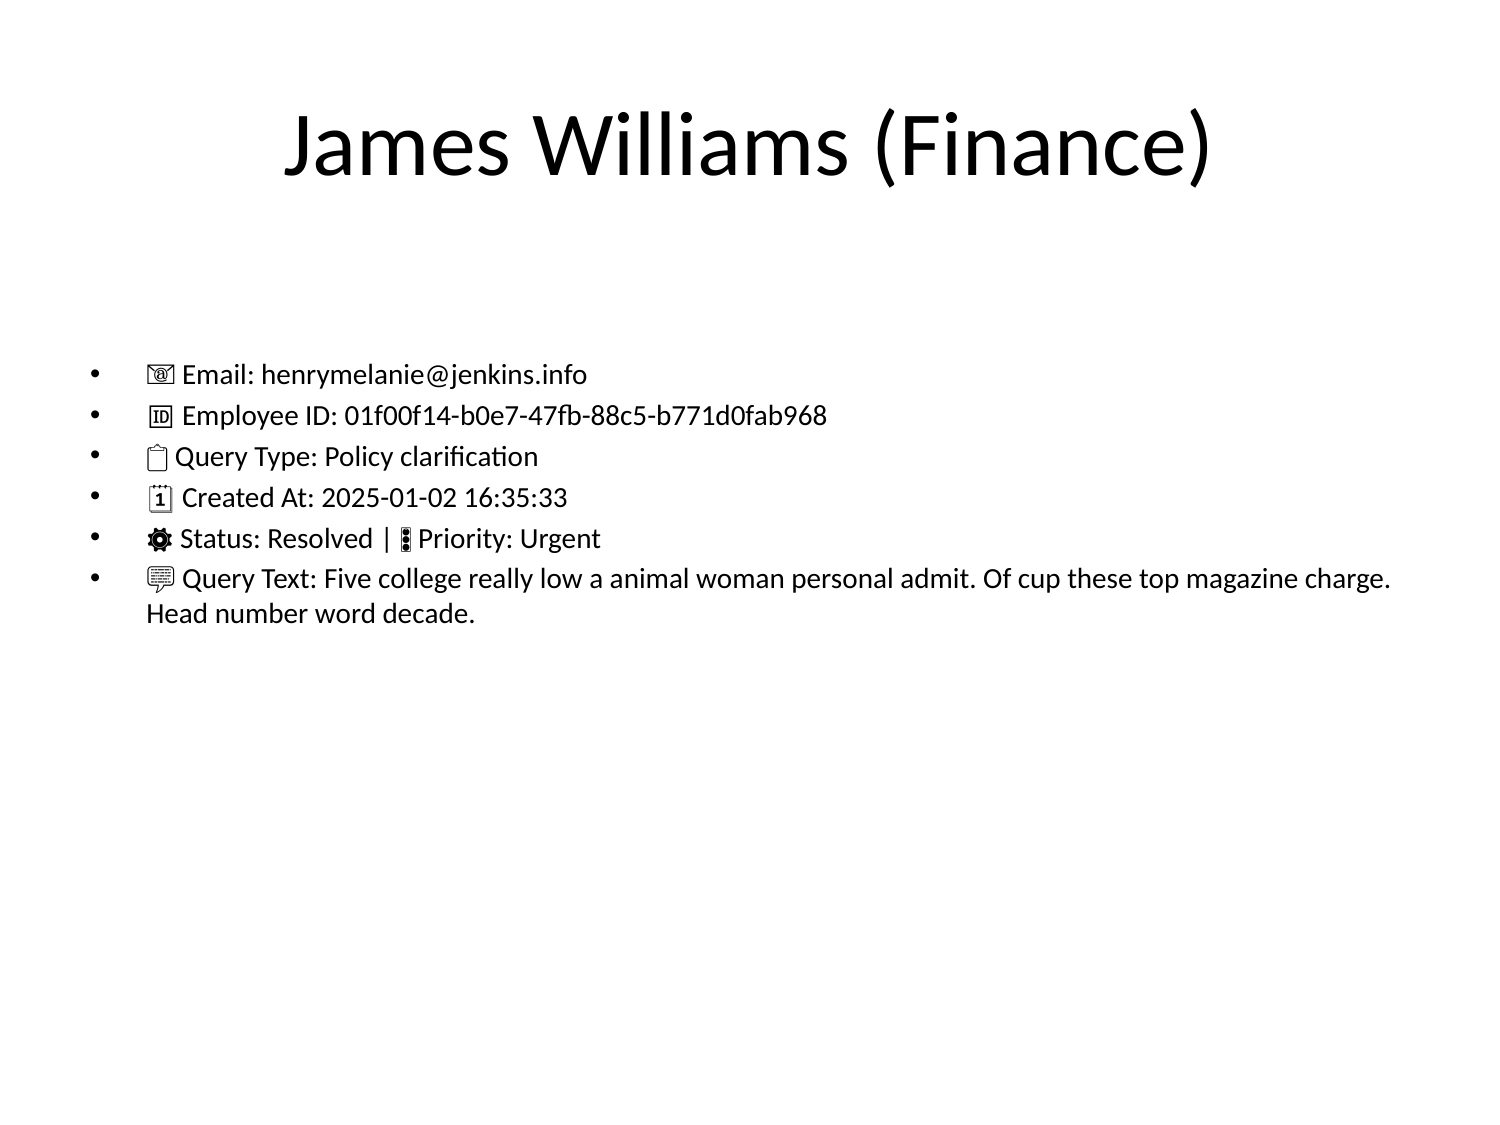

# James Williams (Finance)

📧 Email: henrymelanie@jenkins.info
🆔 Employee ID: 01f00f14-b0e7-47fb-88c5-b771d0fab968
📋 Query Type: Policy clarification
🗓 Created At: 2025-01-02 16:35:33
⚙ Status: Resolved | 🚦 Priority: Urgent
💬 Query Text: Five college really low a animal woman personal admit. Of cup these top magazine charge. Head number word decade.